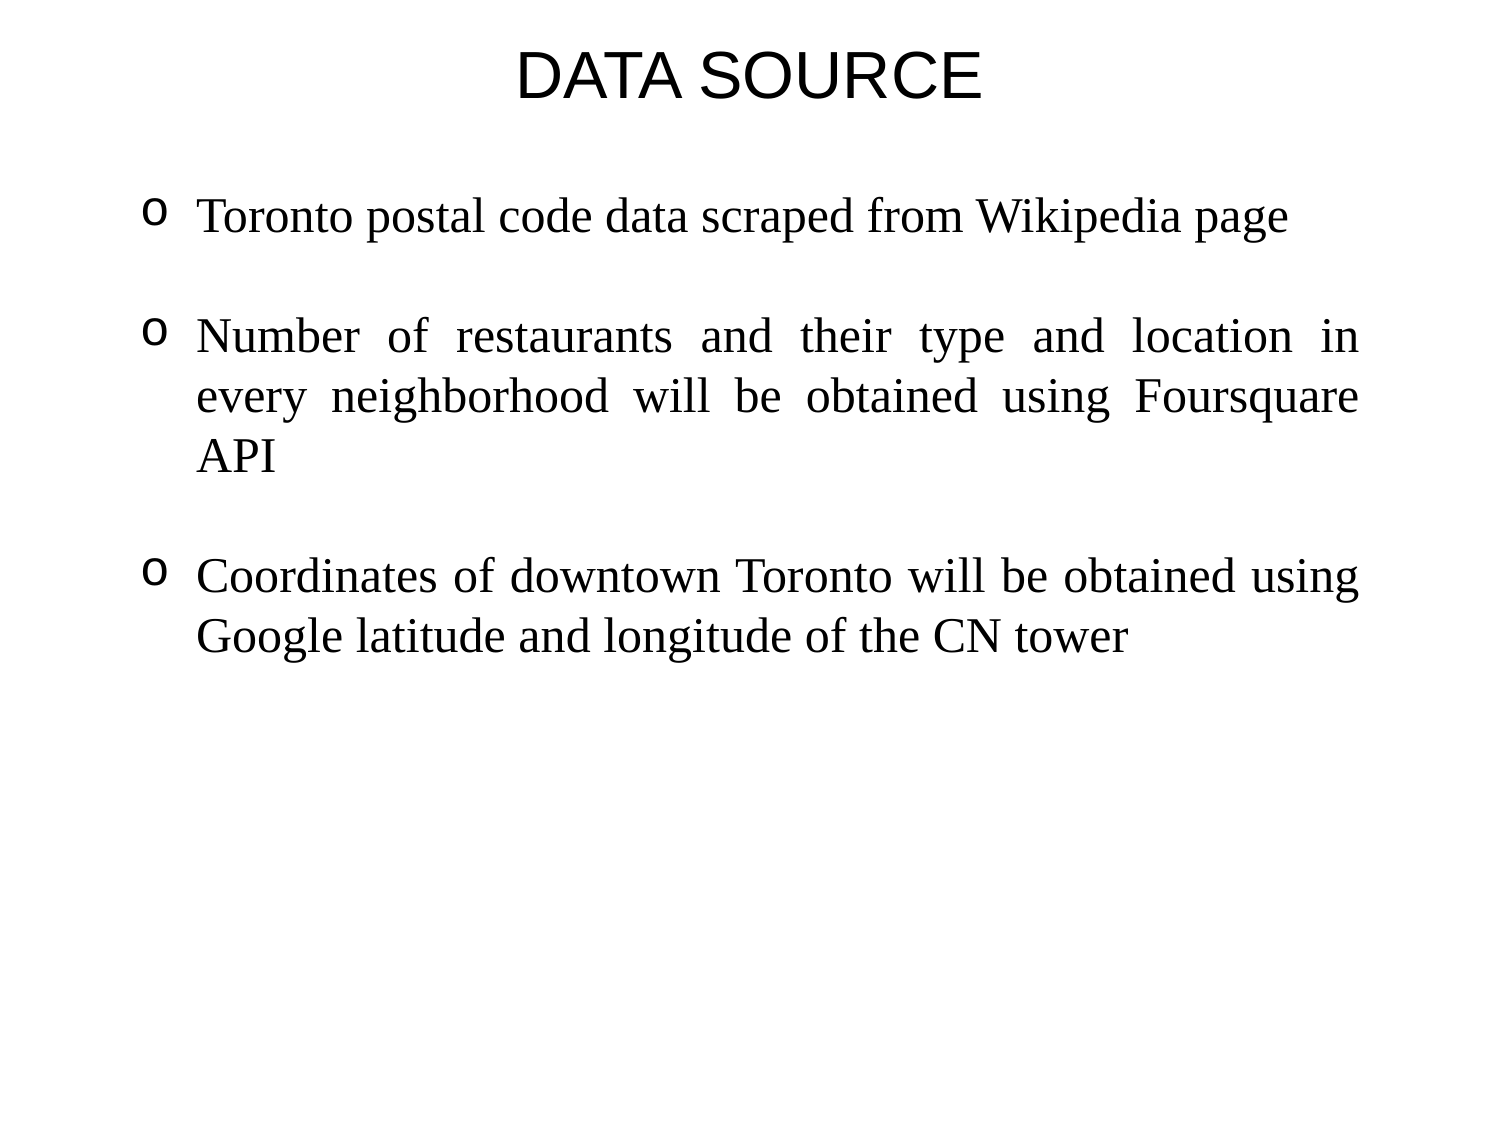

DATA SOURCE

Toronto postal code data scraped from Wikipedia page

Number of restaurants and their type and location in every neighborhood will be obtained using Foursquare API

Coordinates of downtown Toronto will be obtained using Google latitude and longitude of the CN tower